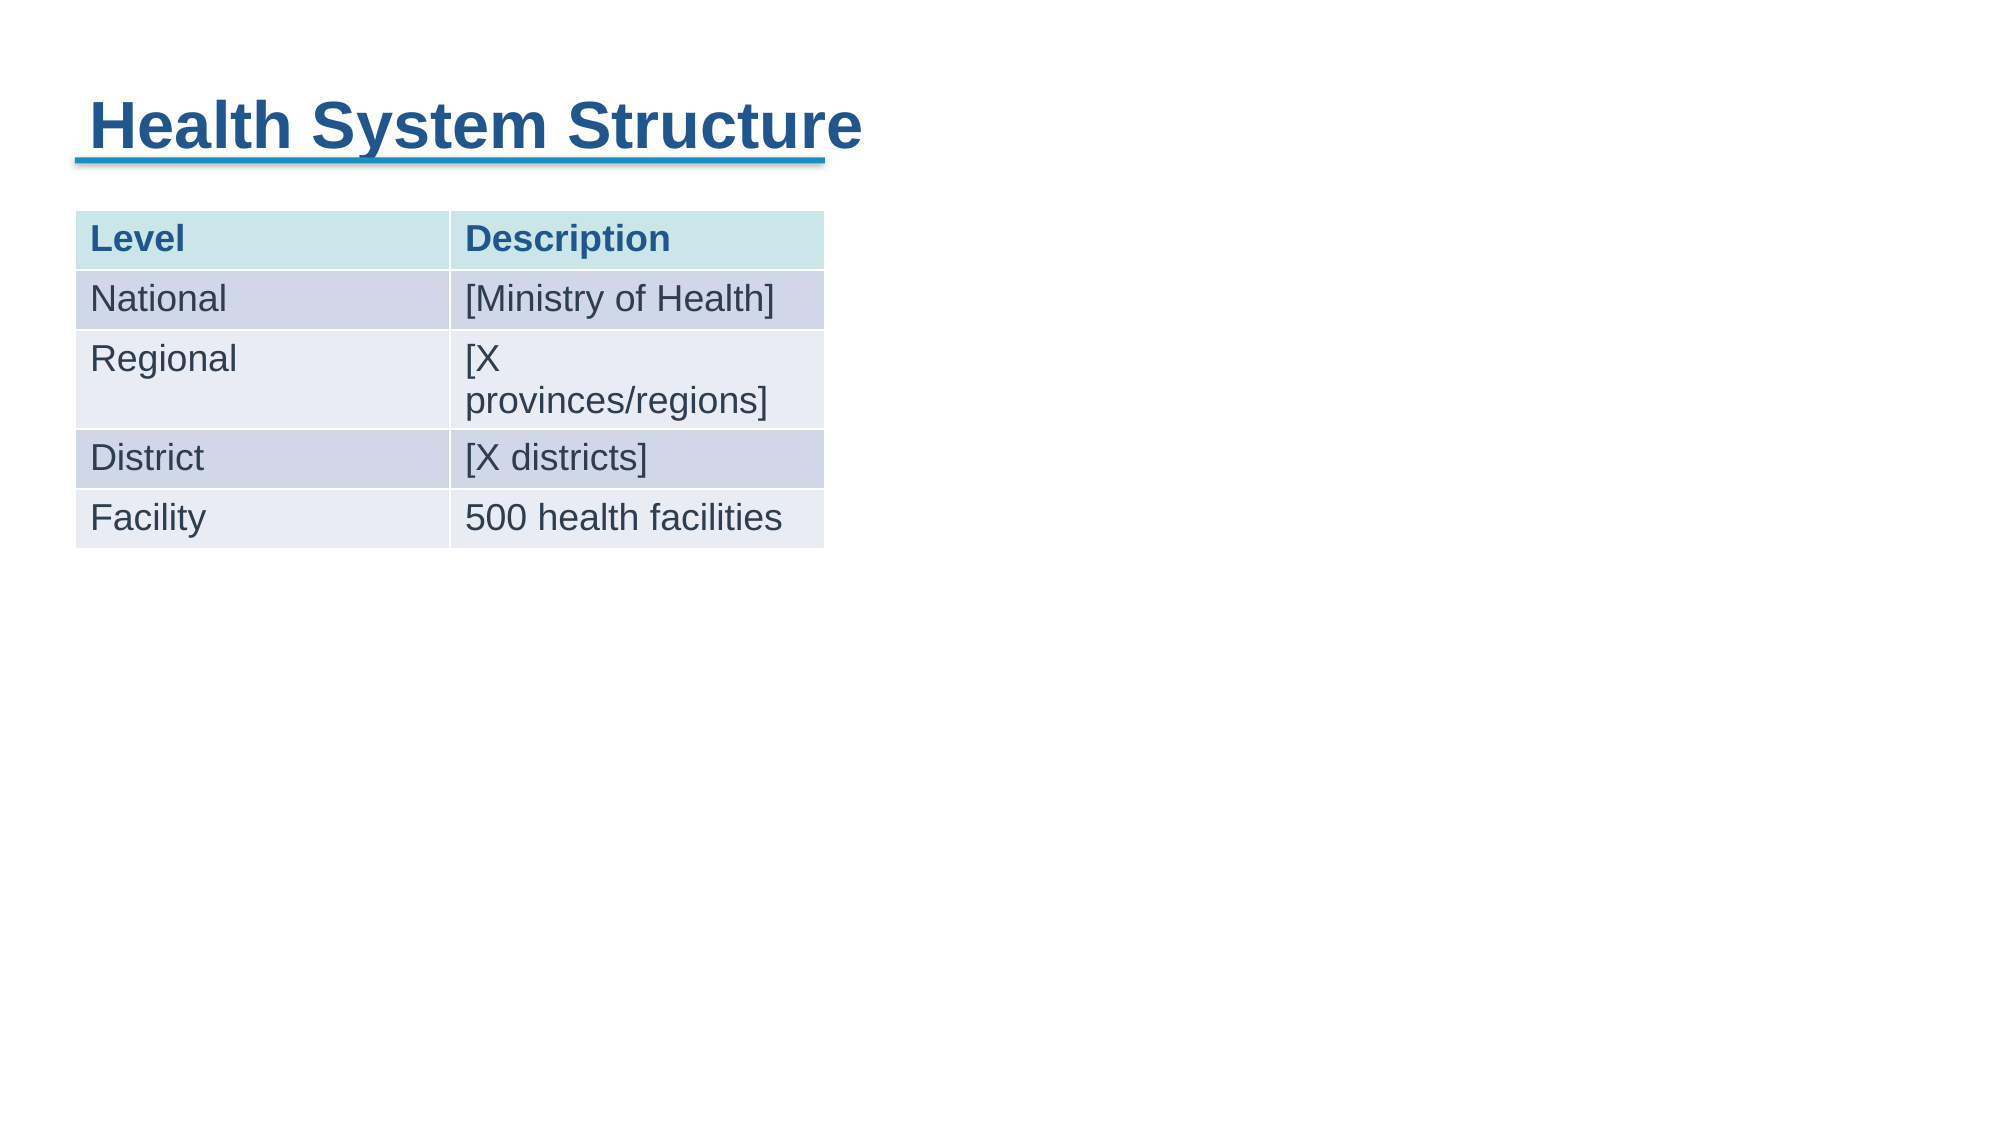

Health System Structure

| Level | Description |
| --- | --- |
| National | [Ministry of Health] |
| Regional | [X provinces/regions] |
| District | [X districts] |
| Facility | 500 health facilities |